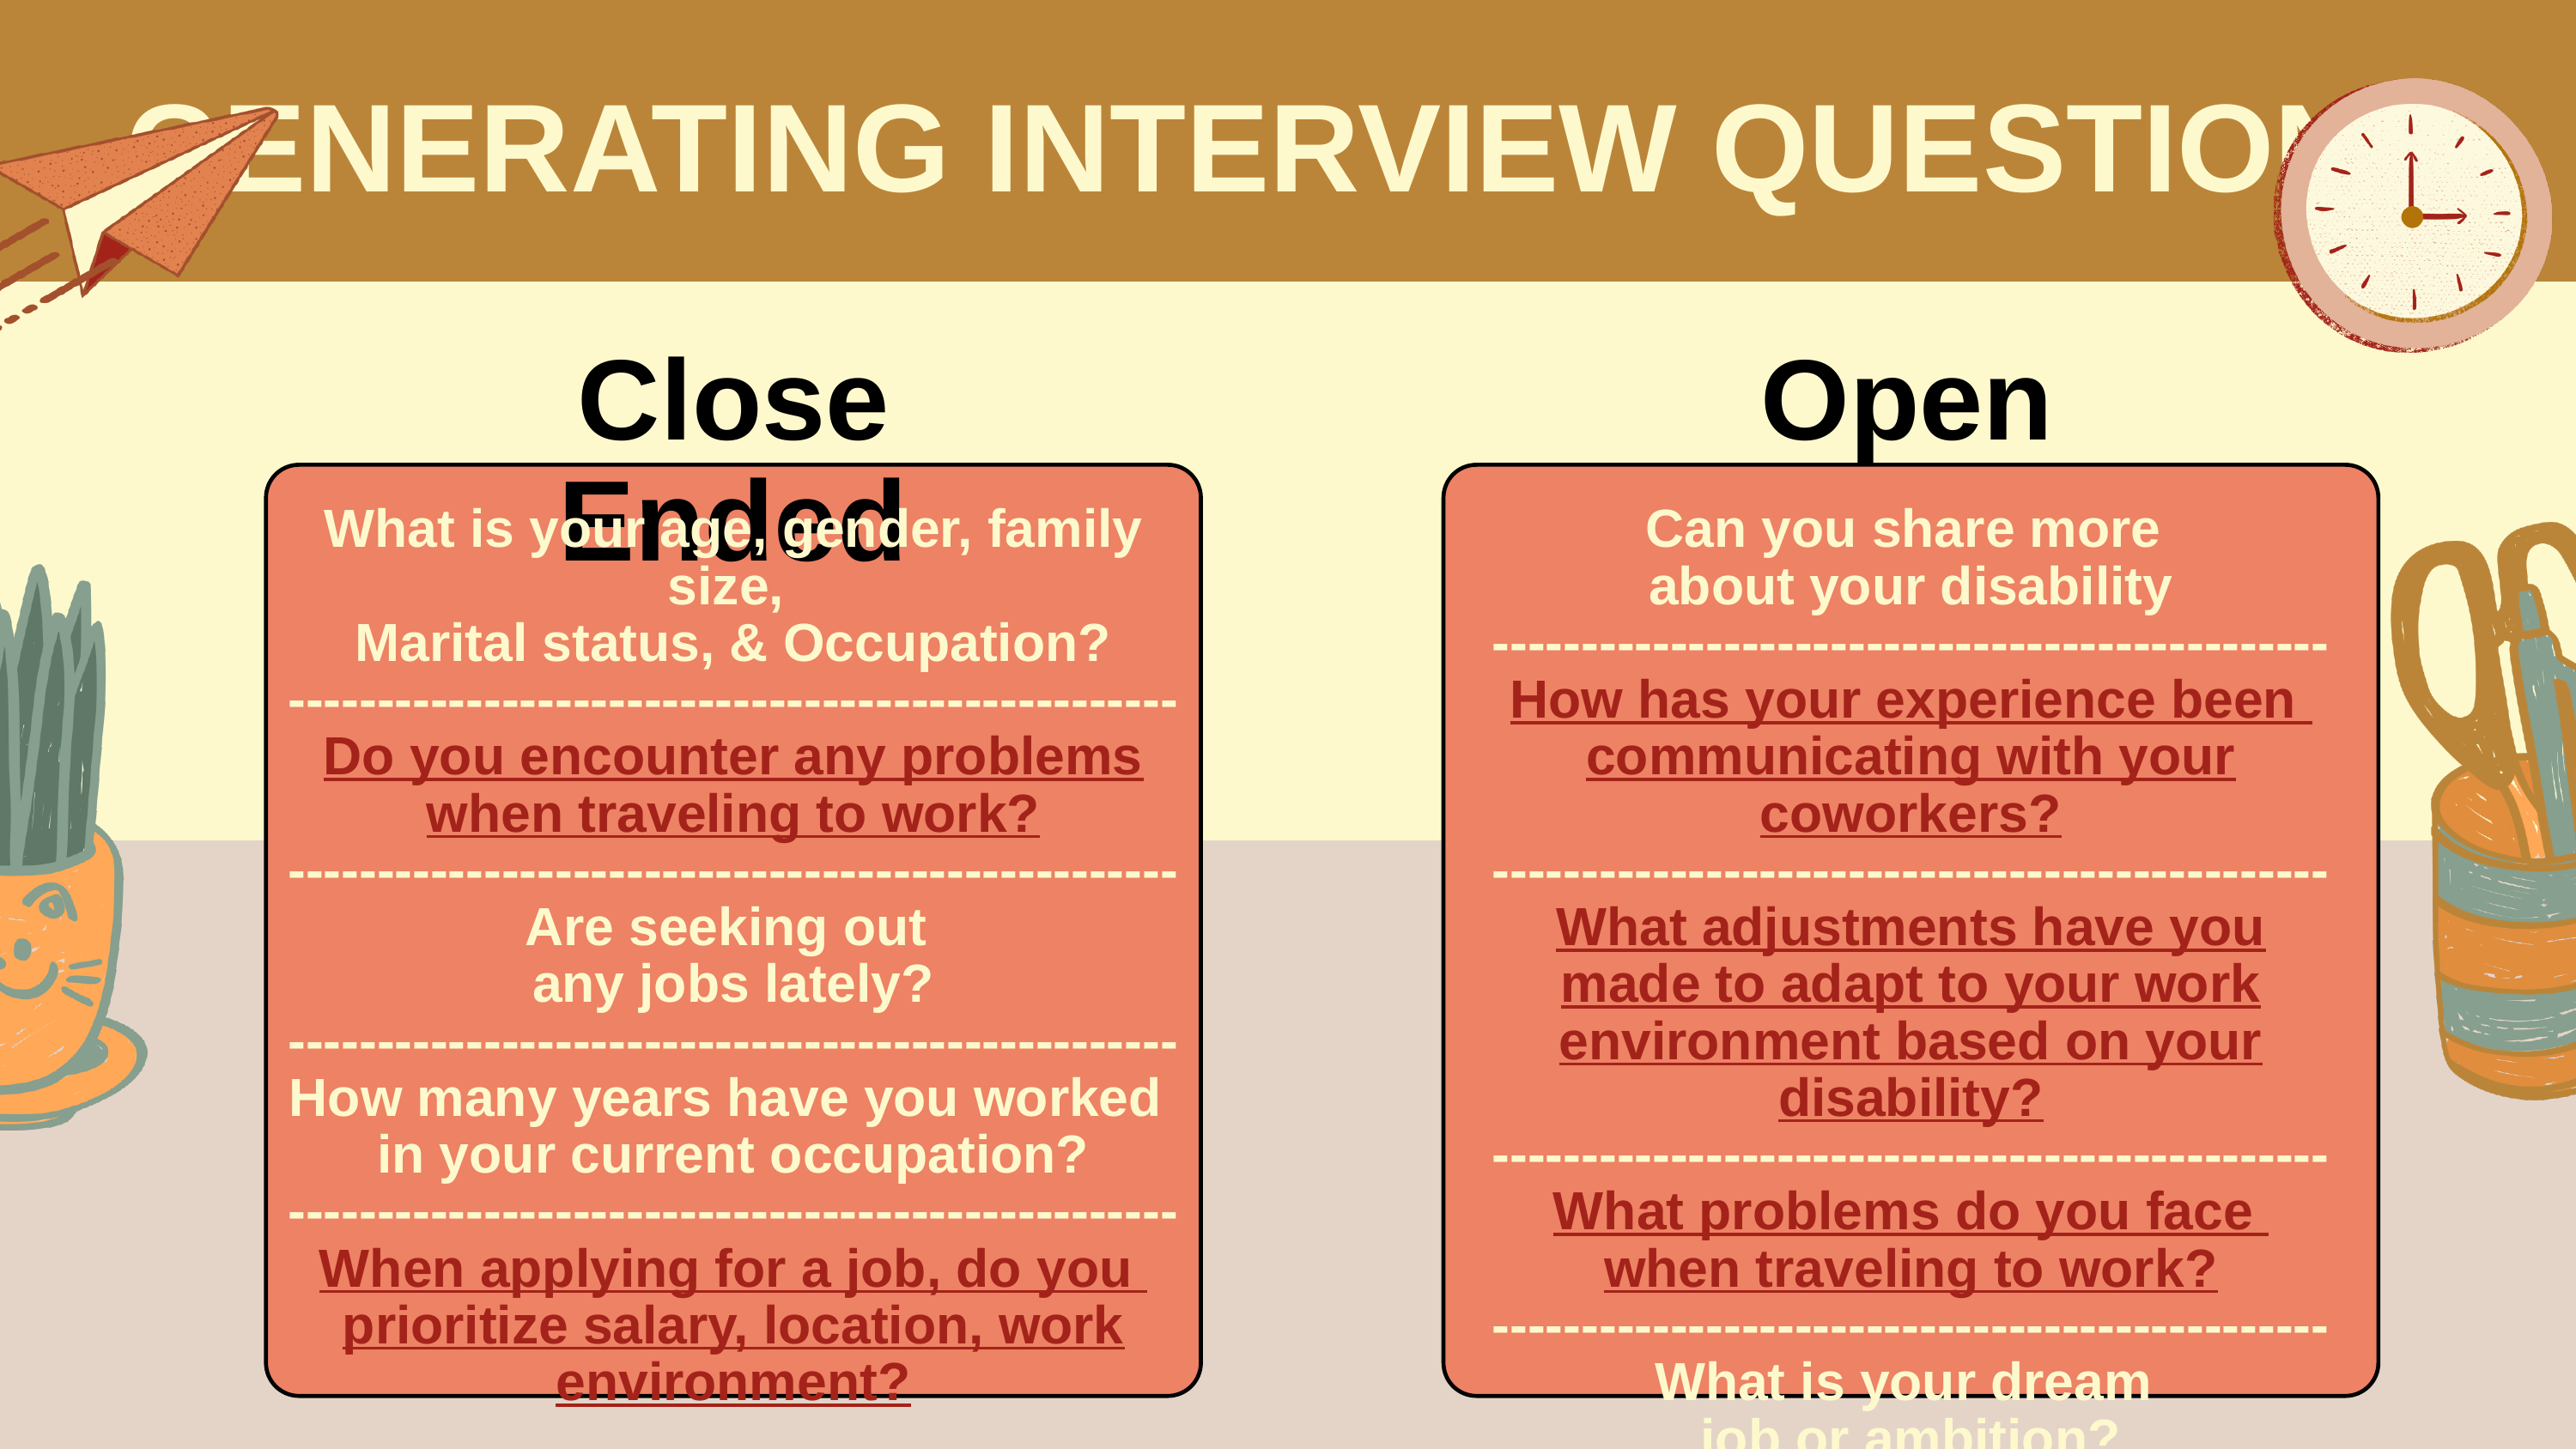

GENERATING INTERVIEW QUESTIONS

Close Ended
Open Ended

What is your age, gender, family size,
Marital status, & Occupation?
--------------------------------------------------
Do you encounter any problems
when traveling to work?
--------------------------------------------------
Are seeking out
any jobs lately?
--------------------------------------------------
How many years have you worked
in your current occupation?
--------------------------------------------------
When applying for a job, do you
prioritize salary, location, work environment?
Can you share more
about your disability
-----------------------------------------------
How has your experience been
communicating with your coworkers?
-----------------------------------------------
What adjustments have you made to adapt to your work environment based on your disability?
-----------------------------------------------
What problems do you face
when traveling to work?
-----------------------------------------------
What is your dream
job or ambition?